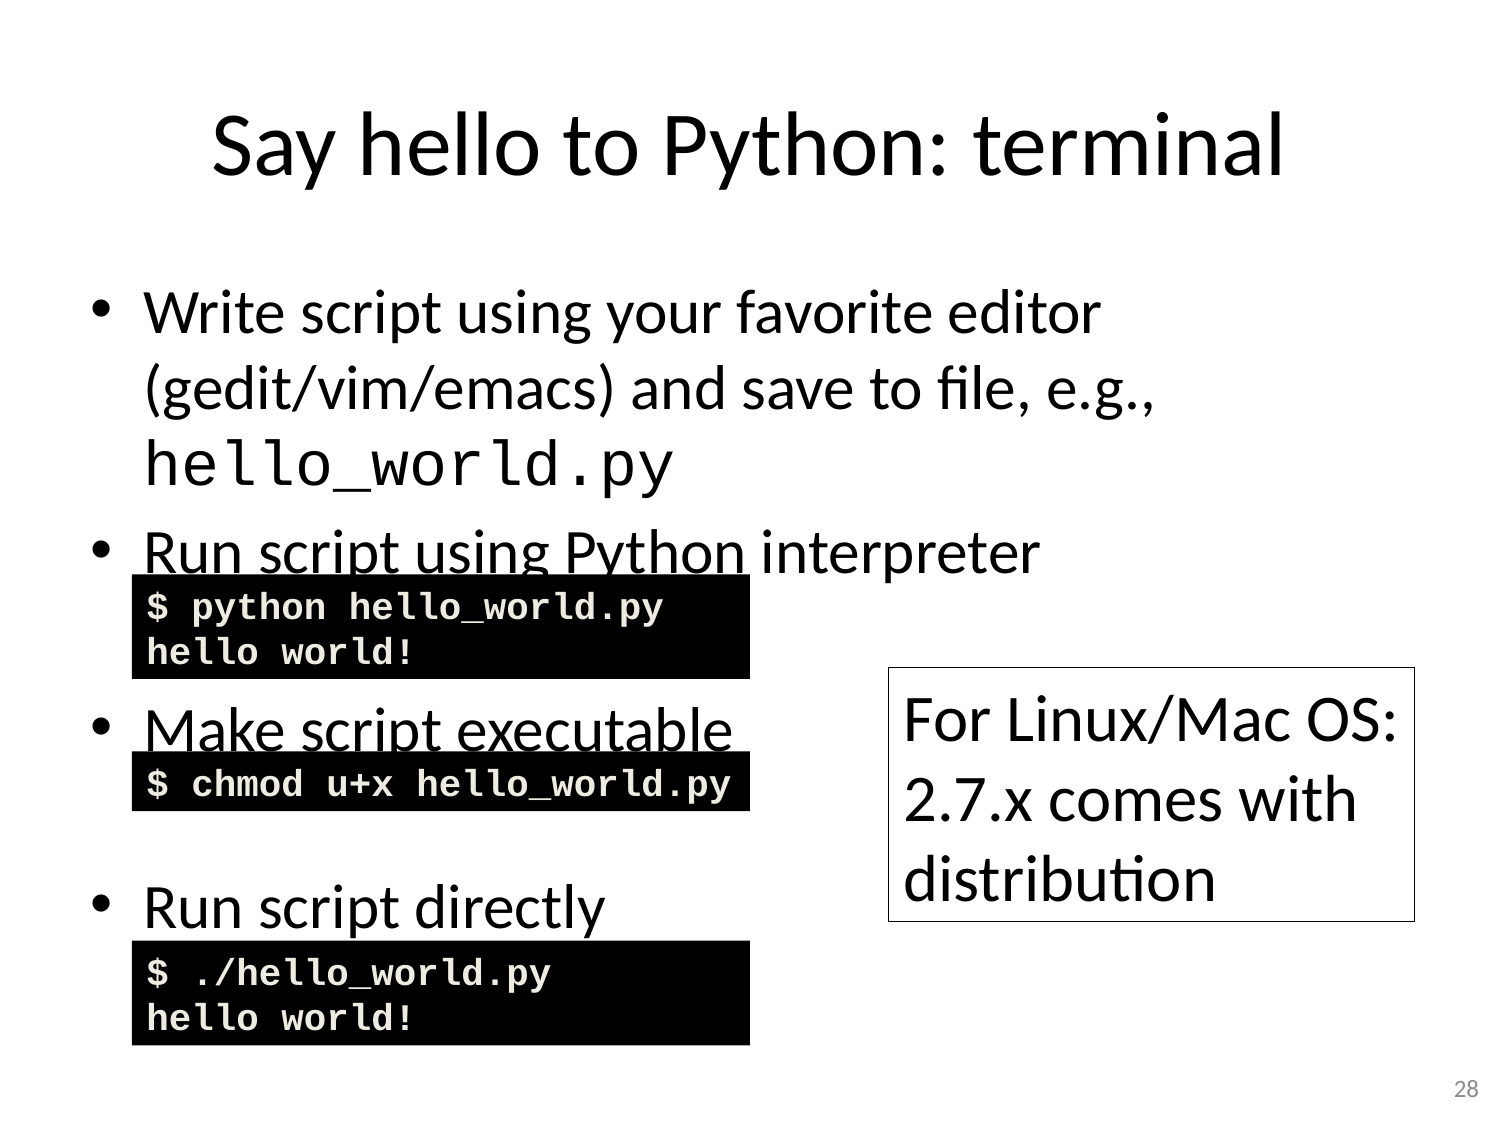

# Say hello to Python: terminal
Write script using your favorite editor (gedit/vim/emacs) and save to file, e.g., hello_world.py
Run script using Python interpreter

Make script executable

Run script directly
$ python hello_world.py
hello world!
For Linux/Mac OS:
2.7.x comes with
distribution
$ chmod u+x hello_world.py
$ ./hello_world.py
hello world!
28